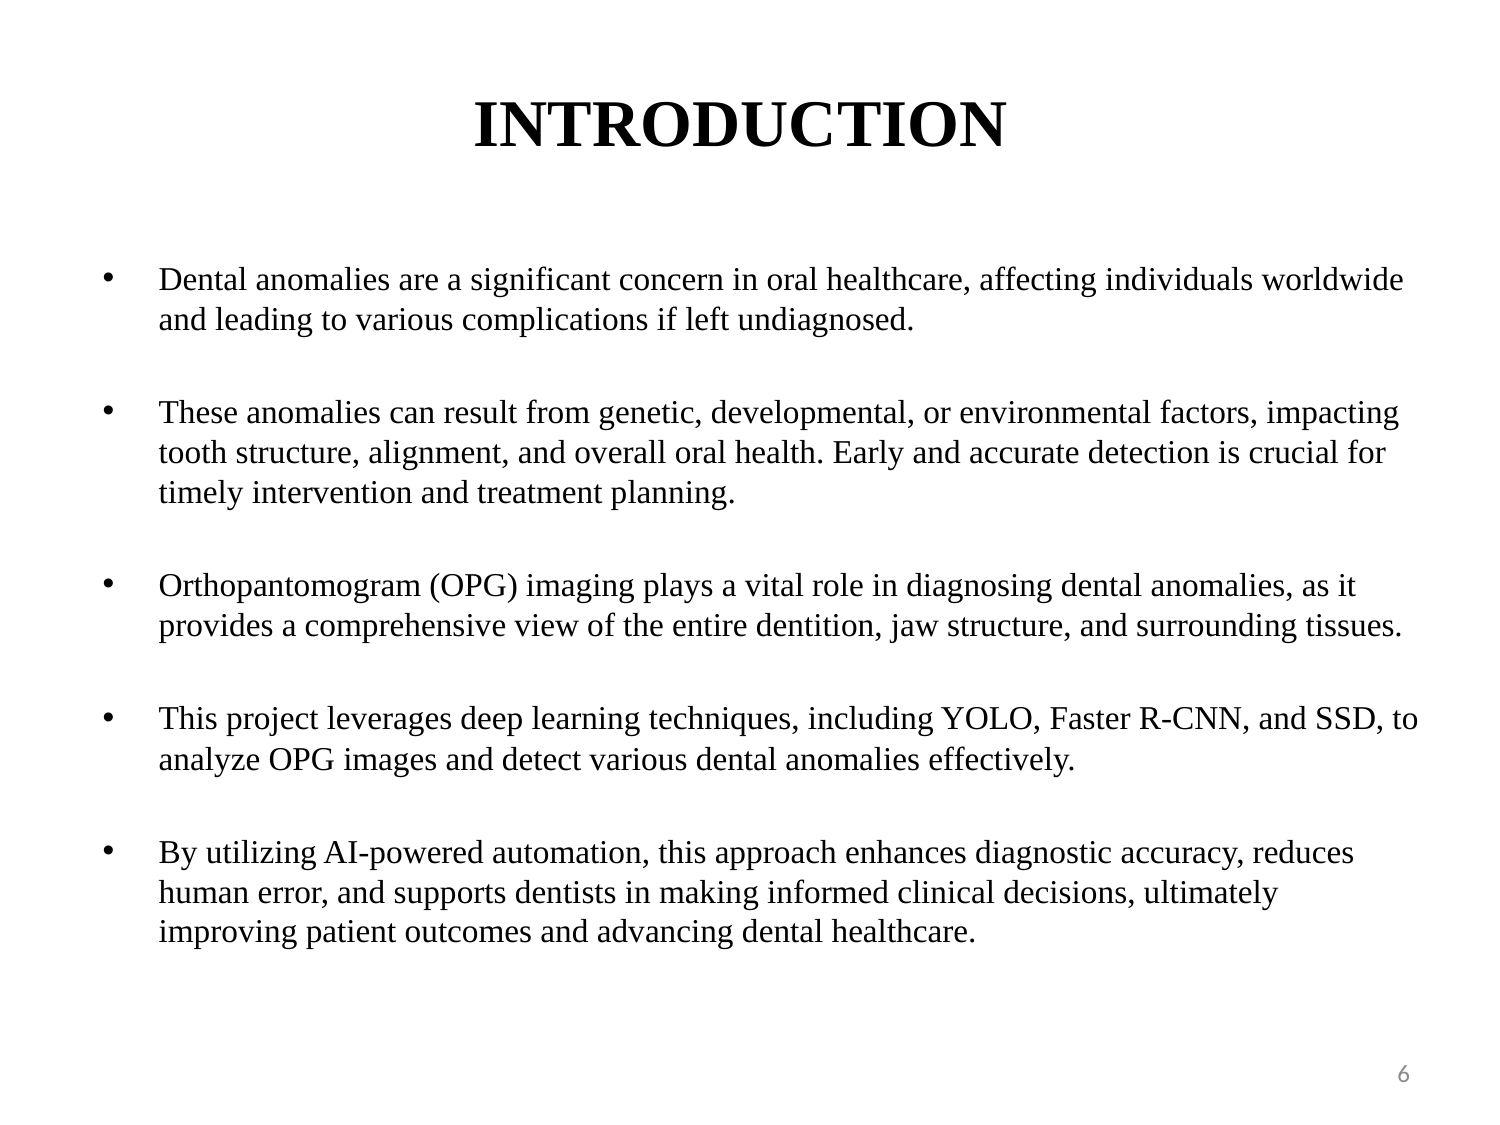

# INTRODUCTION
Dental anomalies are a significant concern in oral healthcare, affecting individuals worldwide and leading to various complications if left undiagnosed.

These anomalies can result from genetic, developmental, or environmental factors, impacting tooth structure, alignment, and overall oral health. Early and accurate detection is crucial for timely intervention and treatment planning.

Orthopantomogram (OPG) imaging plays a vital role in diagnosing dental anomalies, as it provides a comprehensive view of the entire dentition, jaw structure, and surrounding tissues.

This project leverages deep learning techniques, including YOLO, Faster R-CNN, and SSD, to analyze OPG images and detect various dental anomalies effectively.

By utilizing AI-powered automation, this approach enhances diagnostic accuracy, reduces human error, and supports dentists in making informed clinical decisions, ultimately improving patient outcomes and advancing dental healthcare.

6